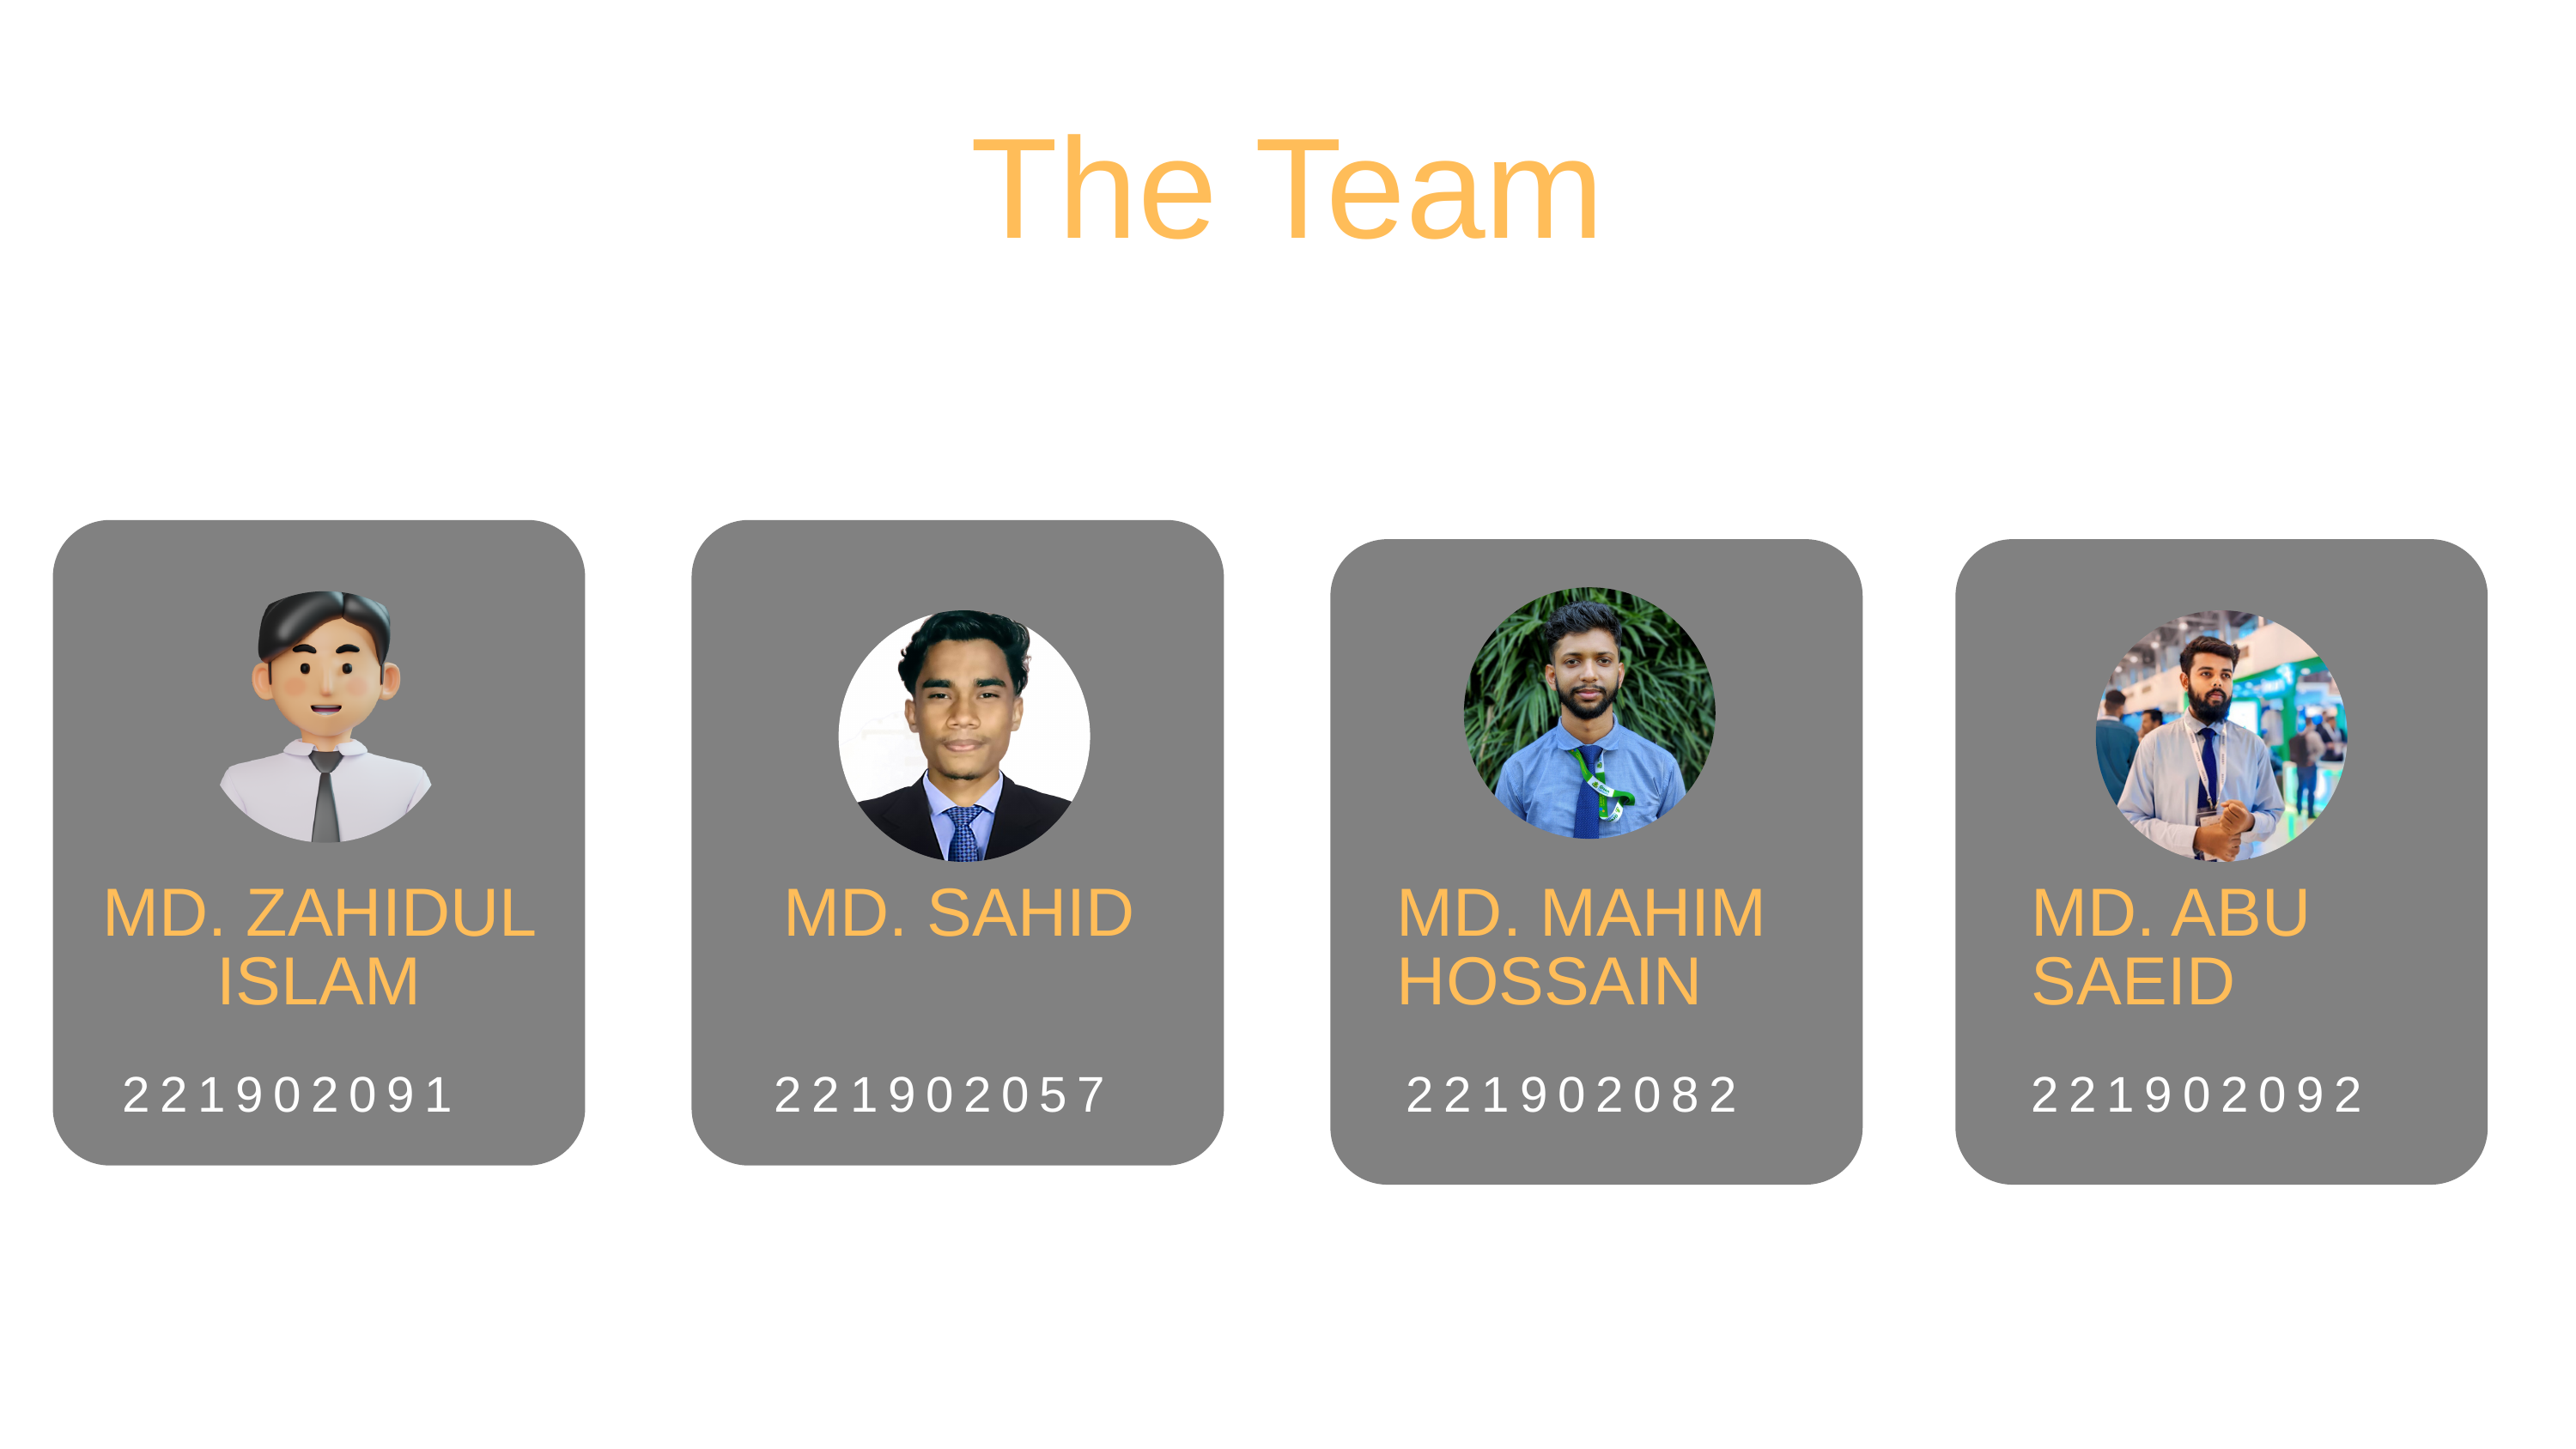

The Team

MD. ZAHIDUL ISLAM
MD. SAHID
MD. MAHIM HOSSAIN
MD. ABU SAEID
221902091
221902057
221902082
221902092